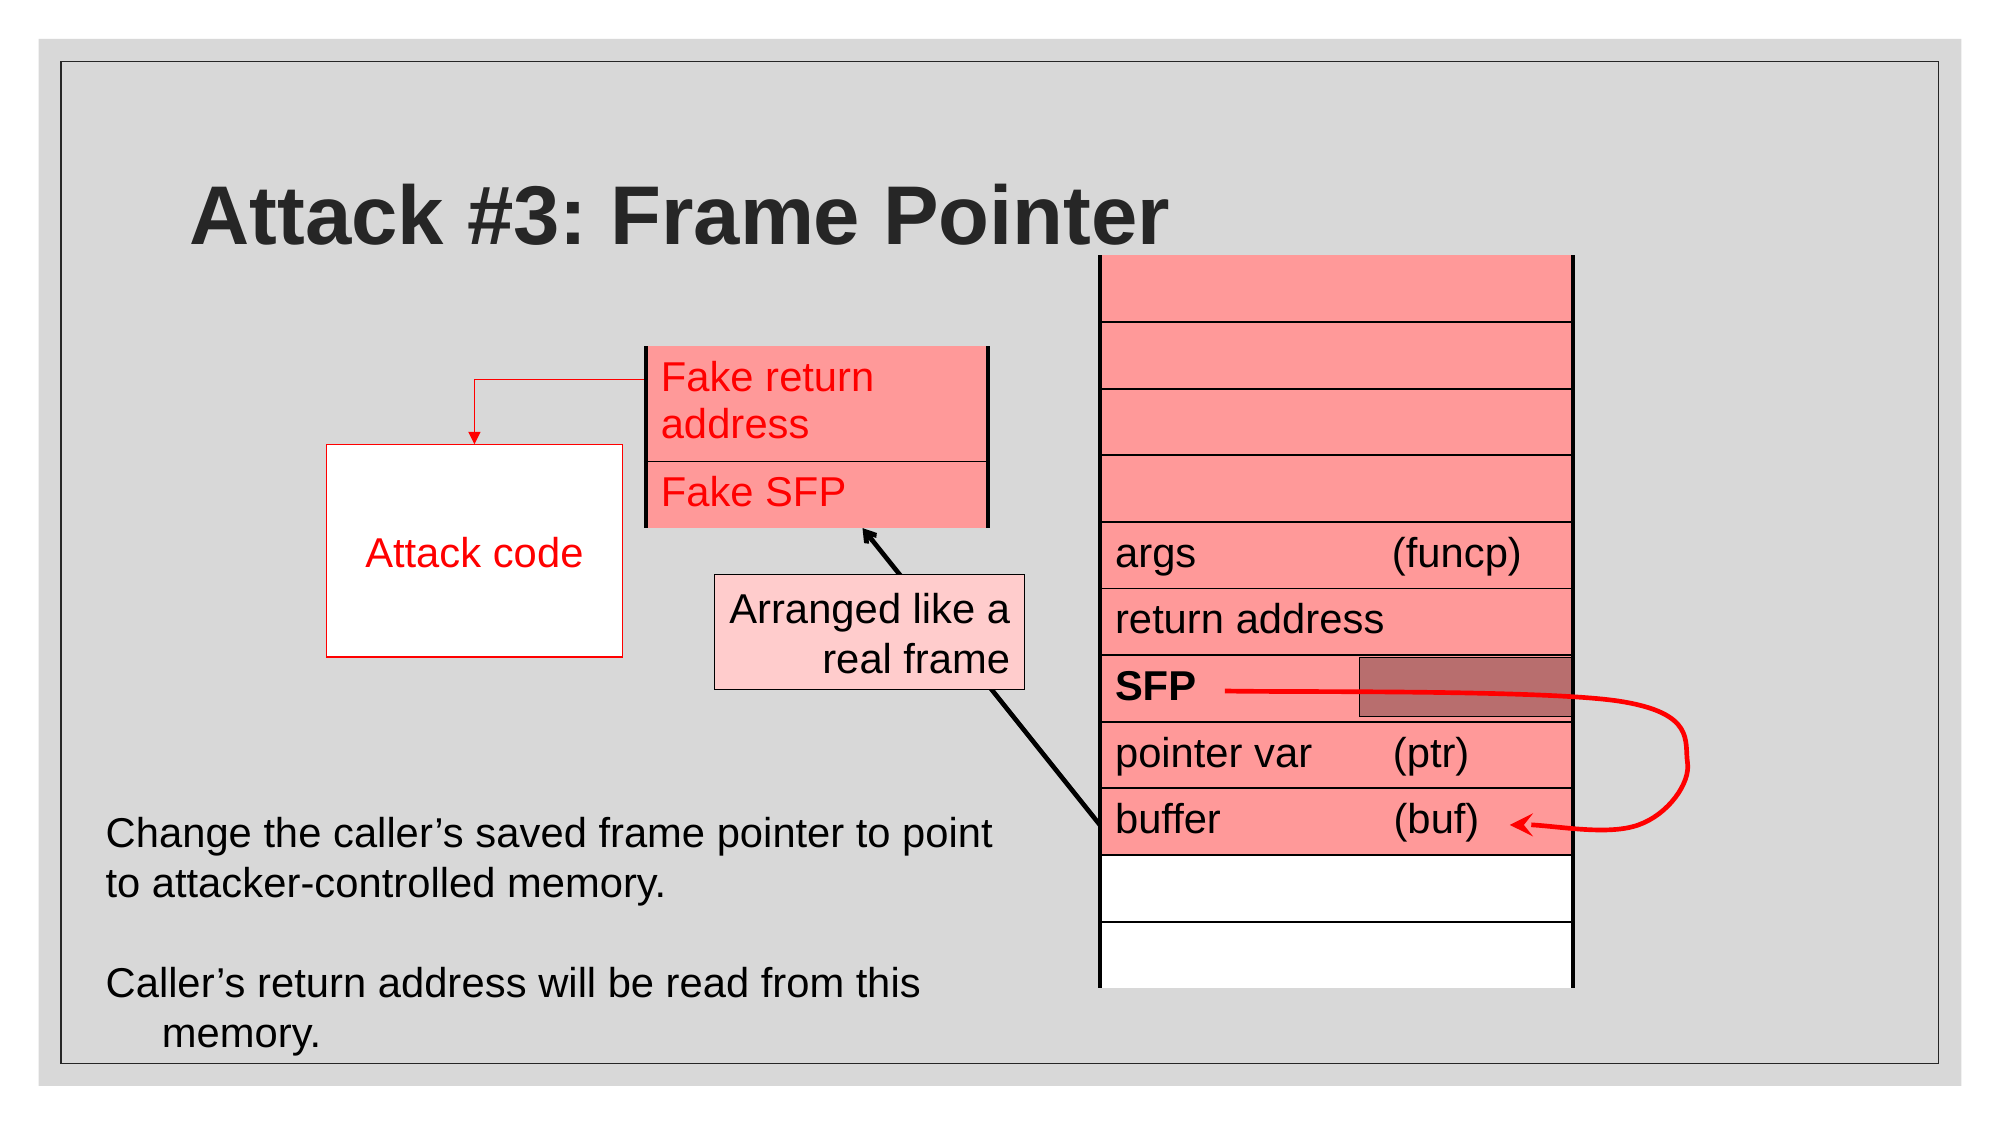

# Attack #3: Frame Pointer
|  |
| --- |
|  |
|  |
|  |
| args (funcp) |
| return address |
| SFP |
| pointer var (ptr) |
| buffer (buf) |
|  |
|  |
| Fake return address |
| --- |
| Fake SFP |
Attack code

Arranged like a
real frame

Change the caller’s saved frame pointer to point
to attacker-controlled memory.

Caller’s return address will be read from this memory.